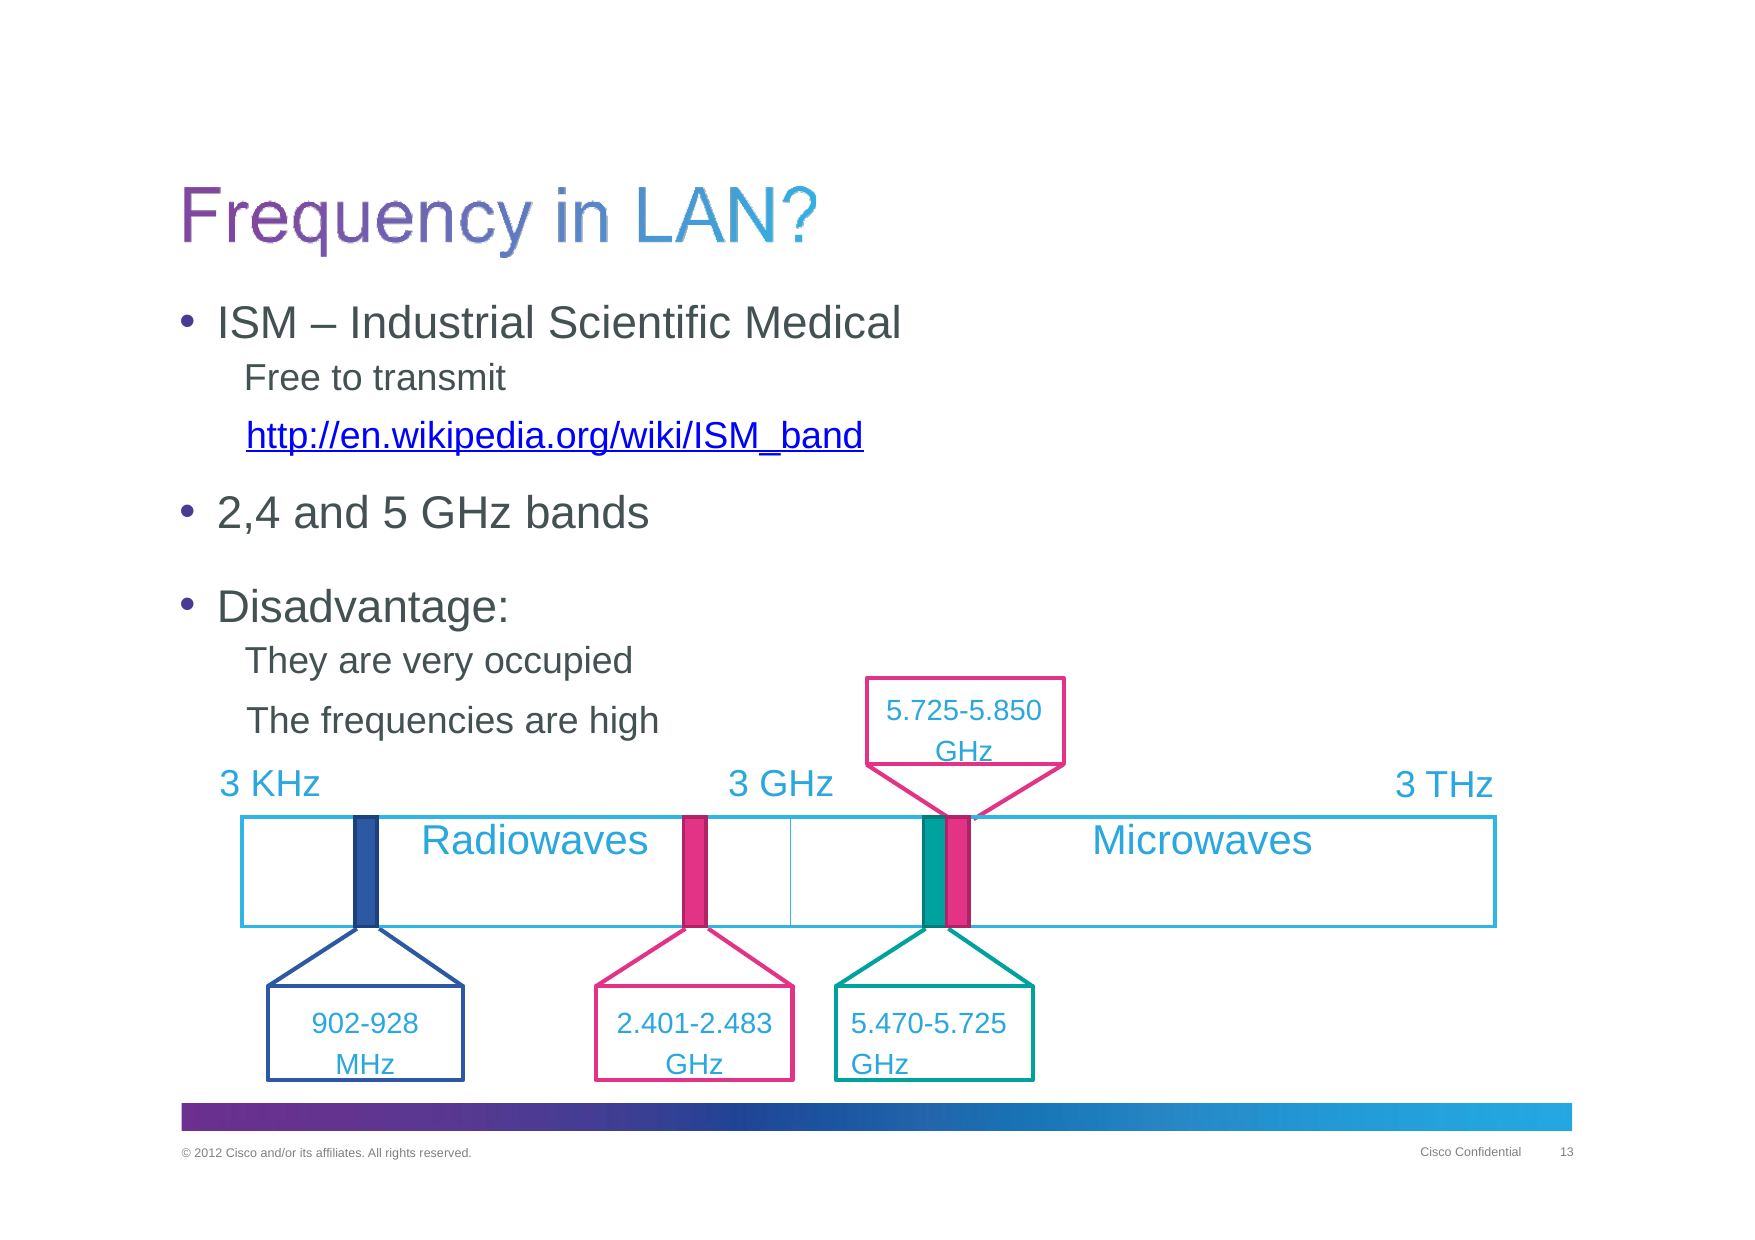

ISM – Industrial Scientific Medical
Free to transmit http://en.wikipedia.org/wiki/ISM_band
2,4 and 5 GHz bands
Disadvantage:
They are very occupied The frequencies are high
3 KHz

5.725-5.850
GHz
3 GHz
3 THz

|  |  | Radiowaves |  |  |  |  |  | Microwaves |
| --- | --- | --- | --- | --- | --- | --- | --- | --- |

902-928
MHz
2.401-2.483
GHz
5.470-5.725
GHz
13
Cisco Confidential
© 2012 Cisco and/or its affiliates. All rights reserved.